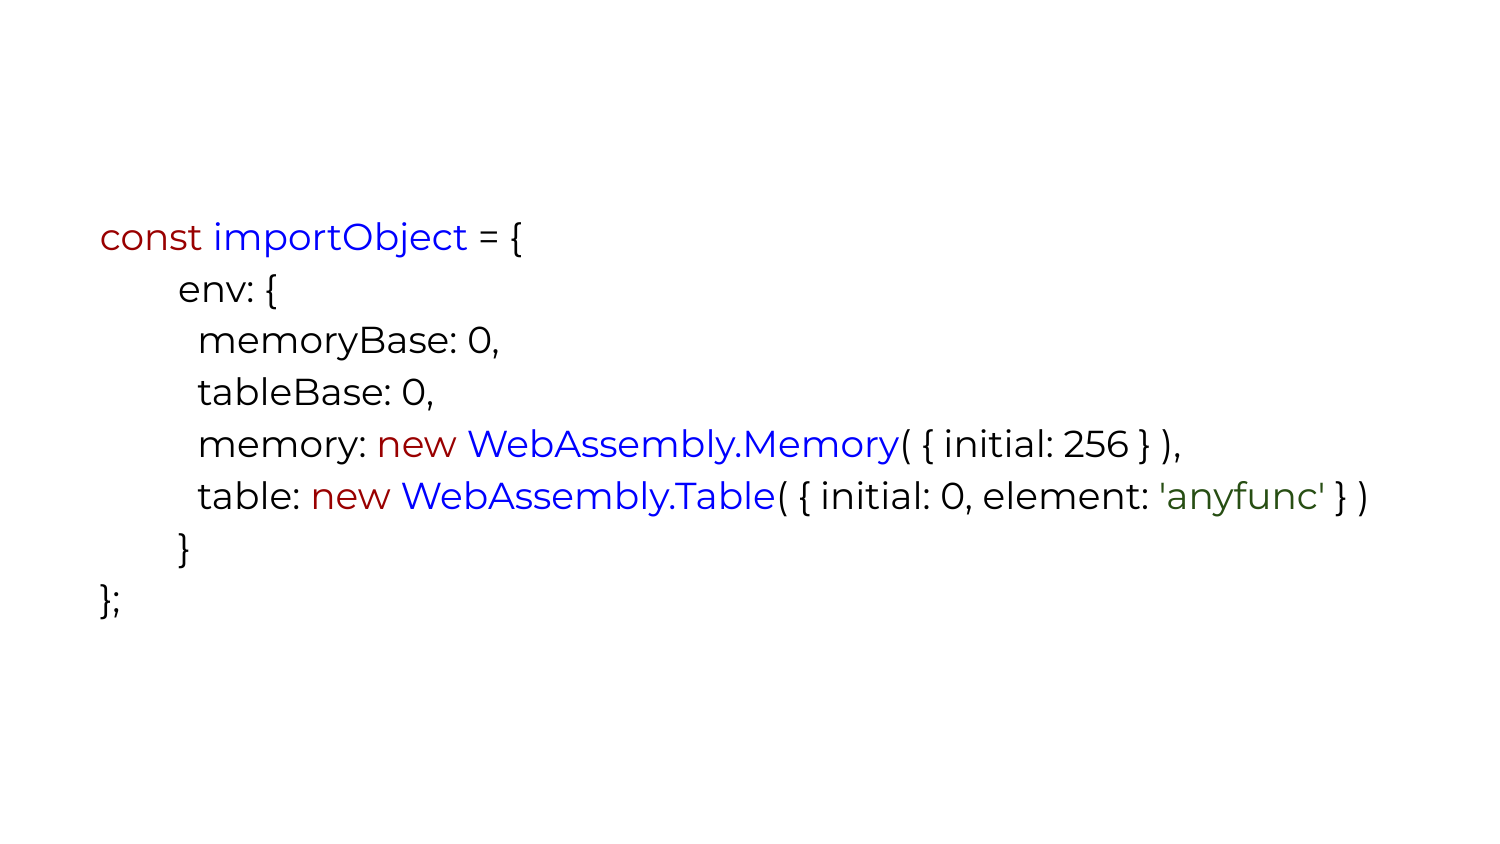

const importObject = {
        env: {
          memoryBase: 0,
          tableBase: 0,
          memory: new WebAssembly.Memory( { initial: 256 } ),
          table: new WebAssembly.Table( { initial: 0, element: 'anyfunc' } )
        }
};